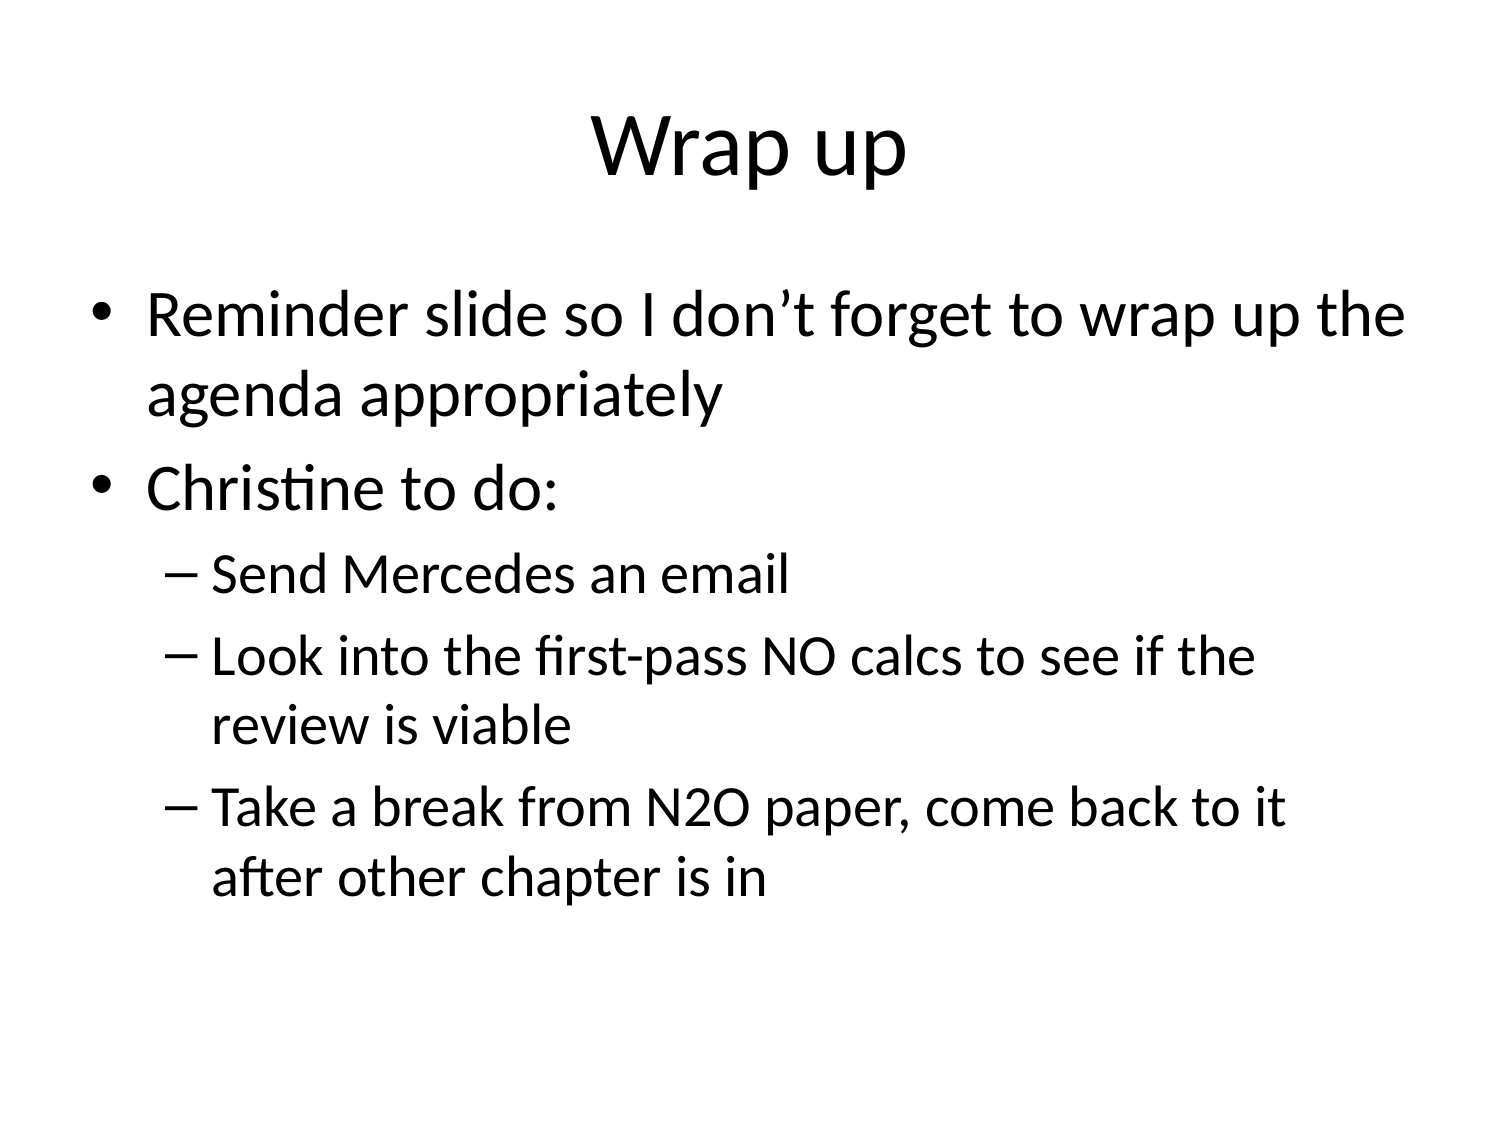

# Wrap up
Reminder slide so I don’t forget to wrap up the agenda appropriately
Christine to do:
Send Mercedes an email
Look into the first-pass NO calcs to see if the review is viable
Take a break from N2O paper, come back to it after other chapter is in